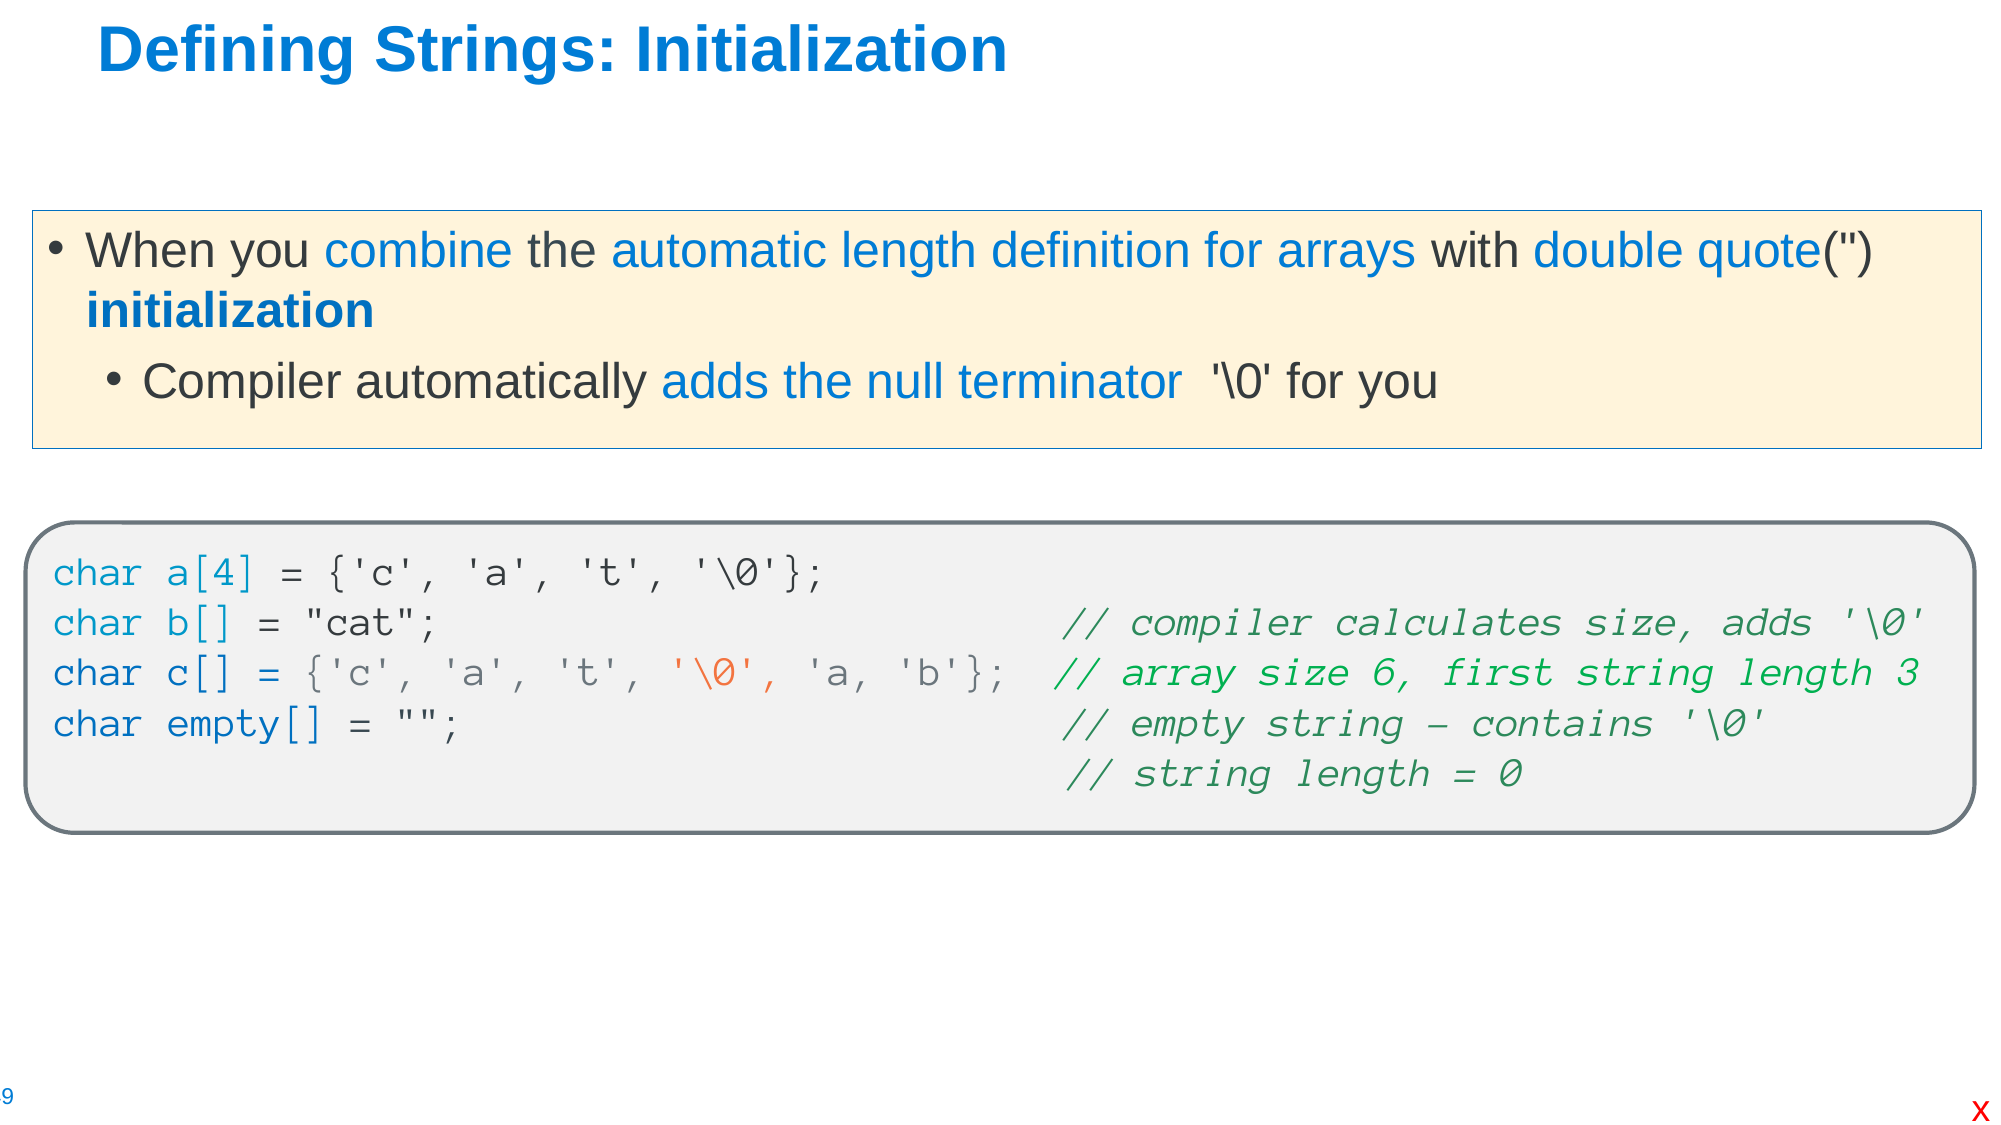

# Defining Strings: Initialization
When you combine the automatic length definition for arrays with double quote(") initialization
Compiler automatically adds the null terminator  '\0' for you

char a[4] = {'c', 'a', 't', '\0'};
char b[] = "cat";  		                  // compiler calculates size, adds '\0'
char c[] = {'c', 'a', 't', '\0', 'a, 'b'};  // array size 6, first string length 3
char empty[] = "";  	                  // empty string – contains '\0'
						     // string length = 0
x